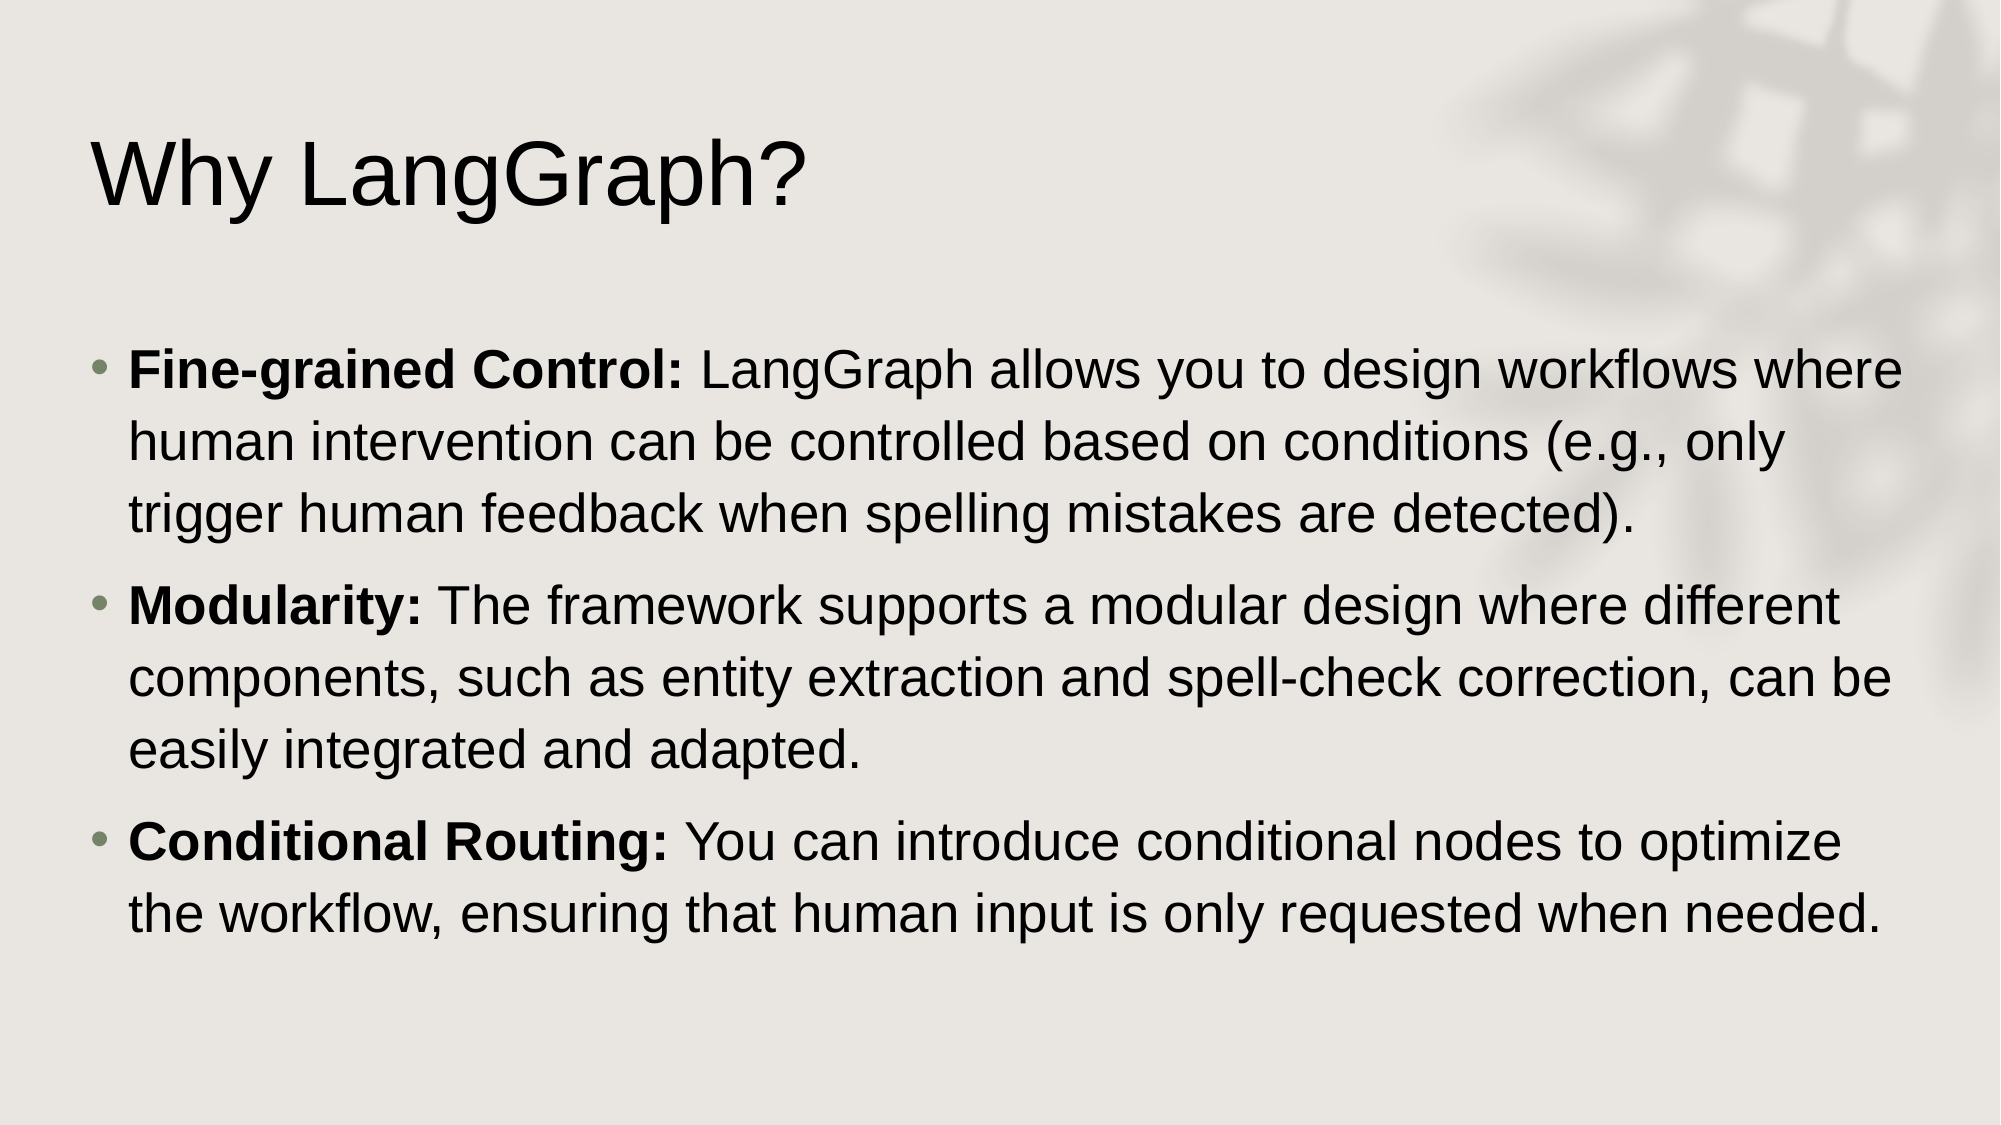

# Why LangGraph?
Fine-grained Control: LangGraph allows you to design workflows where human intervention can be controlled based on conditions (e.g., only trigger human feedback when spelling mistakes are detected).
Modularity: The framework supports a modular design where different components, such as entity extraction and spell-check correction, can be easily integrated and adapted.
Conditional Routing: You can introduce conditional nodes to optimize the workflow, ensuring that human input is only requested when needed.